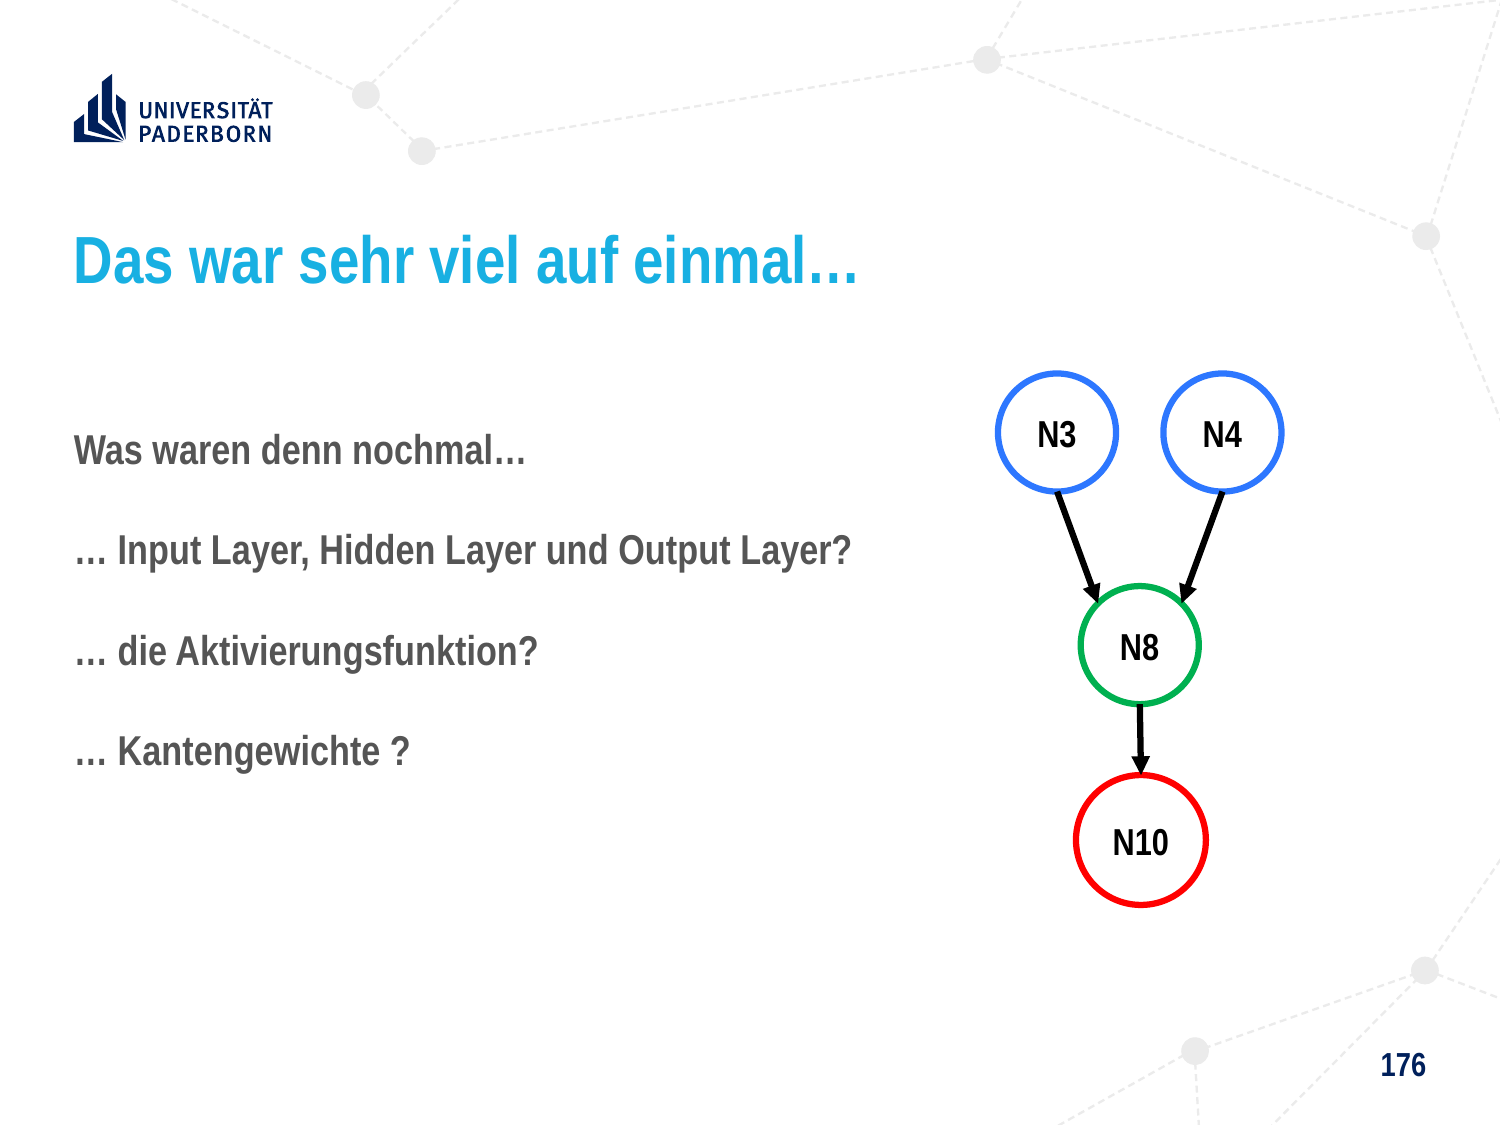

# Das war sehr viel auf einmal…
N3
N4
Was waren denn nochmal…

… Input Layer, Hidden Layer und Output Layer?

… die Aktivierungsfunktion?

… Kantengewichte ?
N8
N10
176